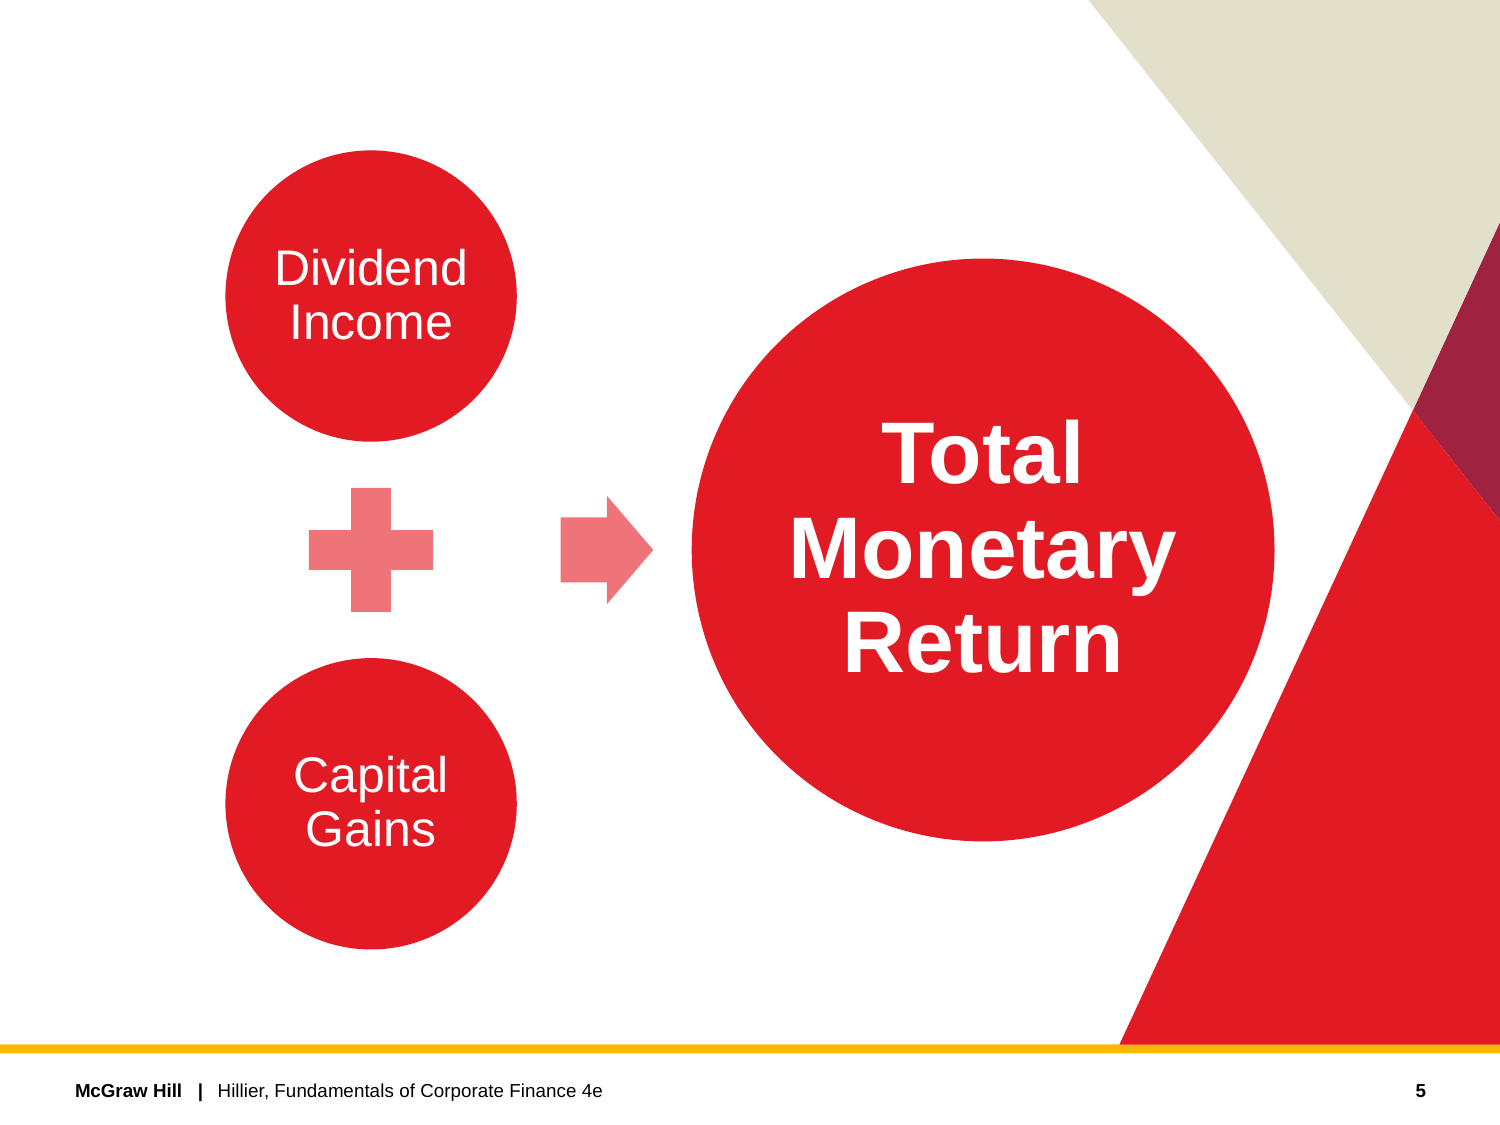

Returns
Dividend Income

Capital Gains

Total Monetary Return

5
Hillier, Fundamentals of Corporate Finance 4e